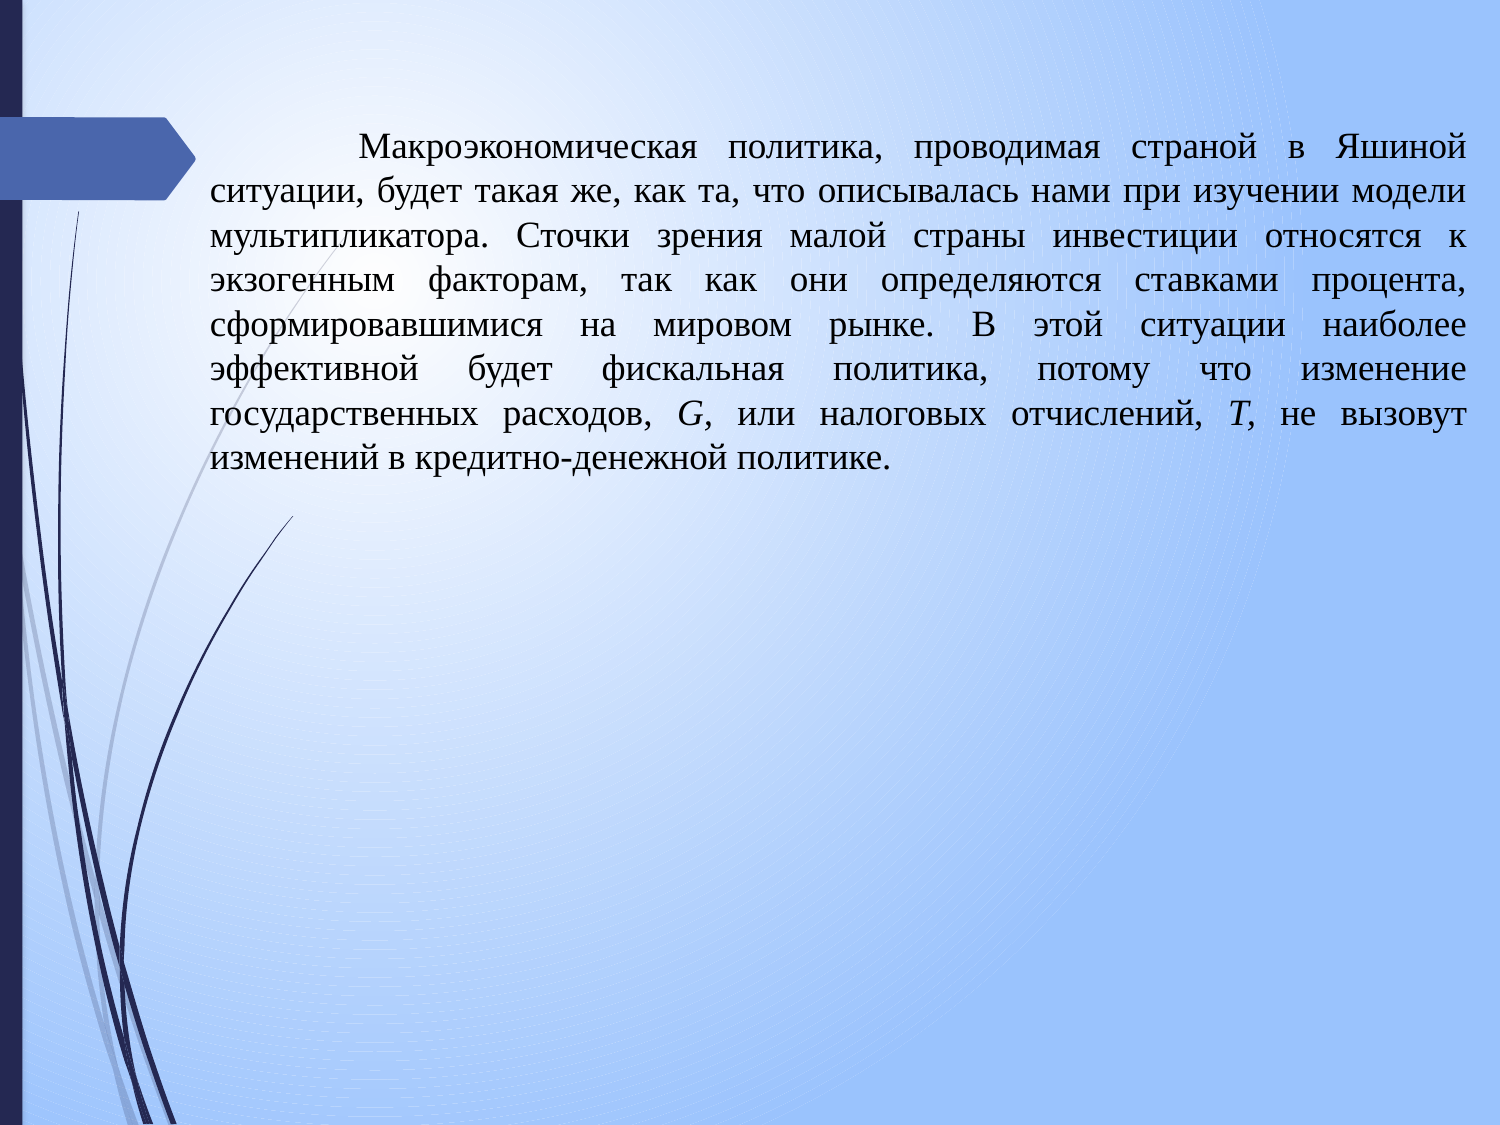

Макроэкономическая политика, проводимая страной в Яшиной ситуации, будет такая же, как та, что описывалась нами при изучении модели мультипликатора. Сточки зрения малой страны инвестиции относятся к экзогенным факторам, так как они определяются ставками процента, сформировавши­мися на мировом рынке. В этой ситуации наиболее эффективной будет фискальная политика, потому что изменение государственных расходов, G, или налоговых отчислений, Т, не вызовут изменений в кредитно-денежной политике.